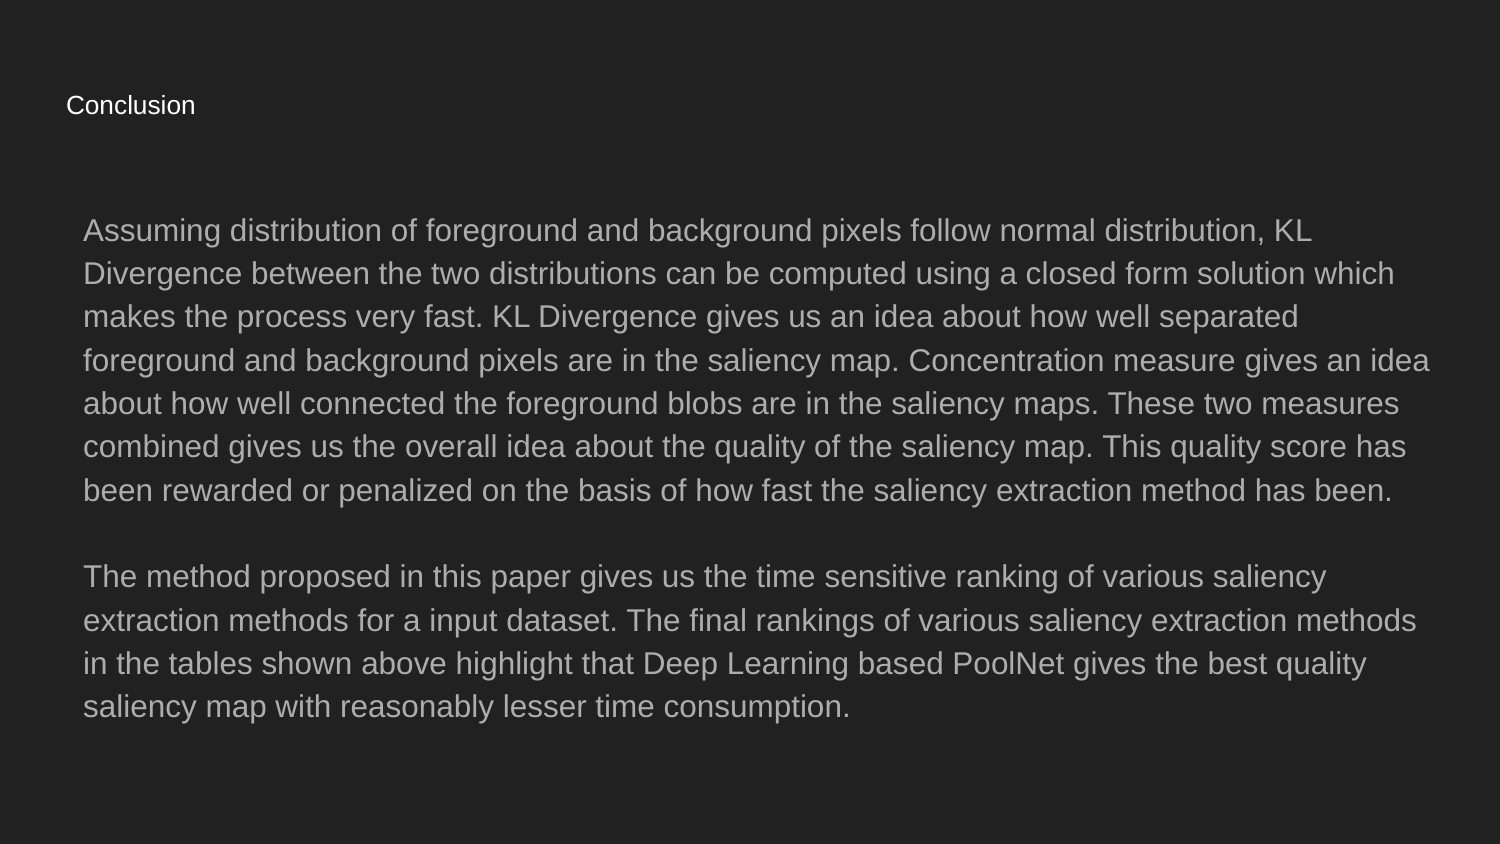

# Conclusion
Assuming distribution of foreground and background pixels follow normal distribution, KL Divergence between the two distributions can be computed using a closed form solution which makes the process very fast. KL Divergence gives us an idea about how well separated foreground and background pixels are in the saliency map. Concentration measure gives an idea about how well connected the foreground blobs are in the saliency maps. These two measures combined gives us the overall idea about the quality of the saliency map. This quality score has been rewarded or penalized on the basis of how fast the saliency extraction method has been.

The method proposed in this paper gives us the time sensitive ranking of various saliency extraction methods for a input dataset. The final rankings of various saliency extraction methods in the tables shown above highlight that Deep Learning based PoolNet gives the best quality saliency map with reasonably lesser time consumption.